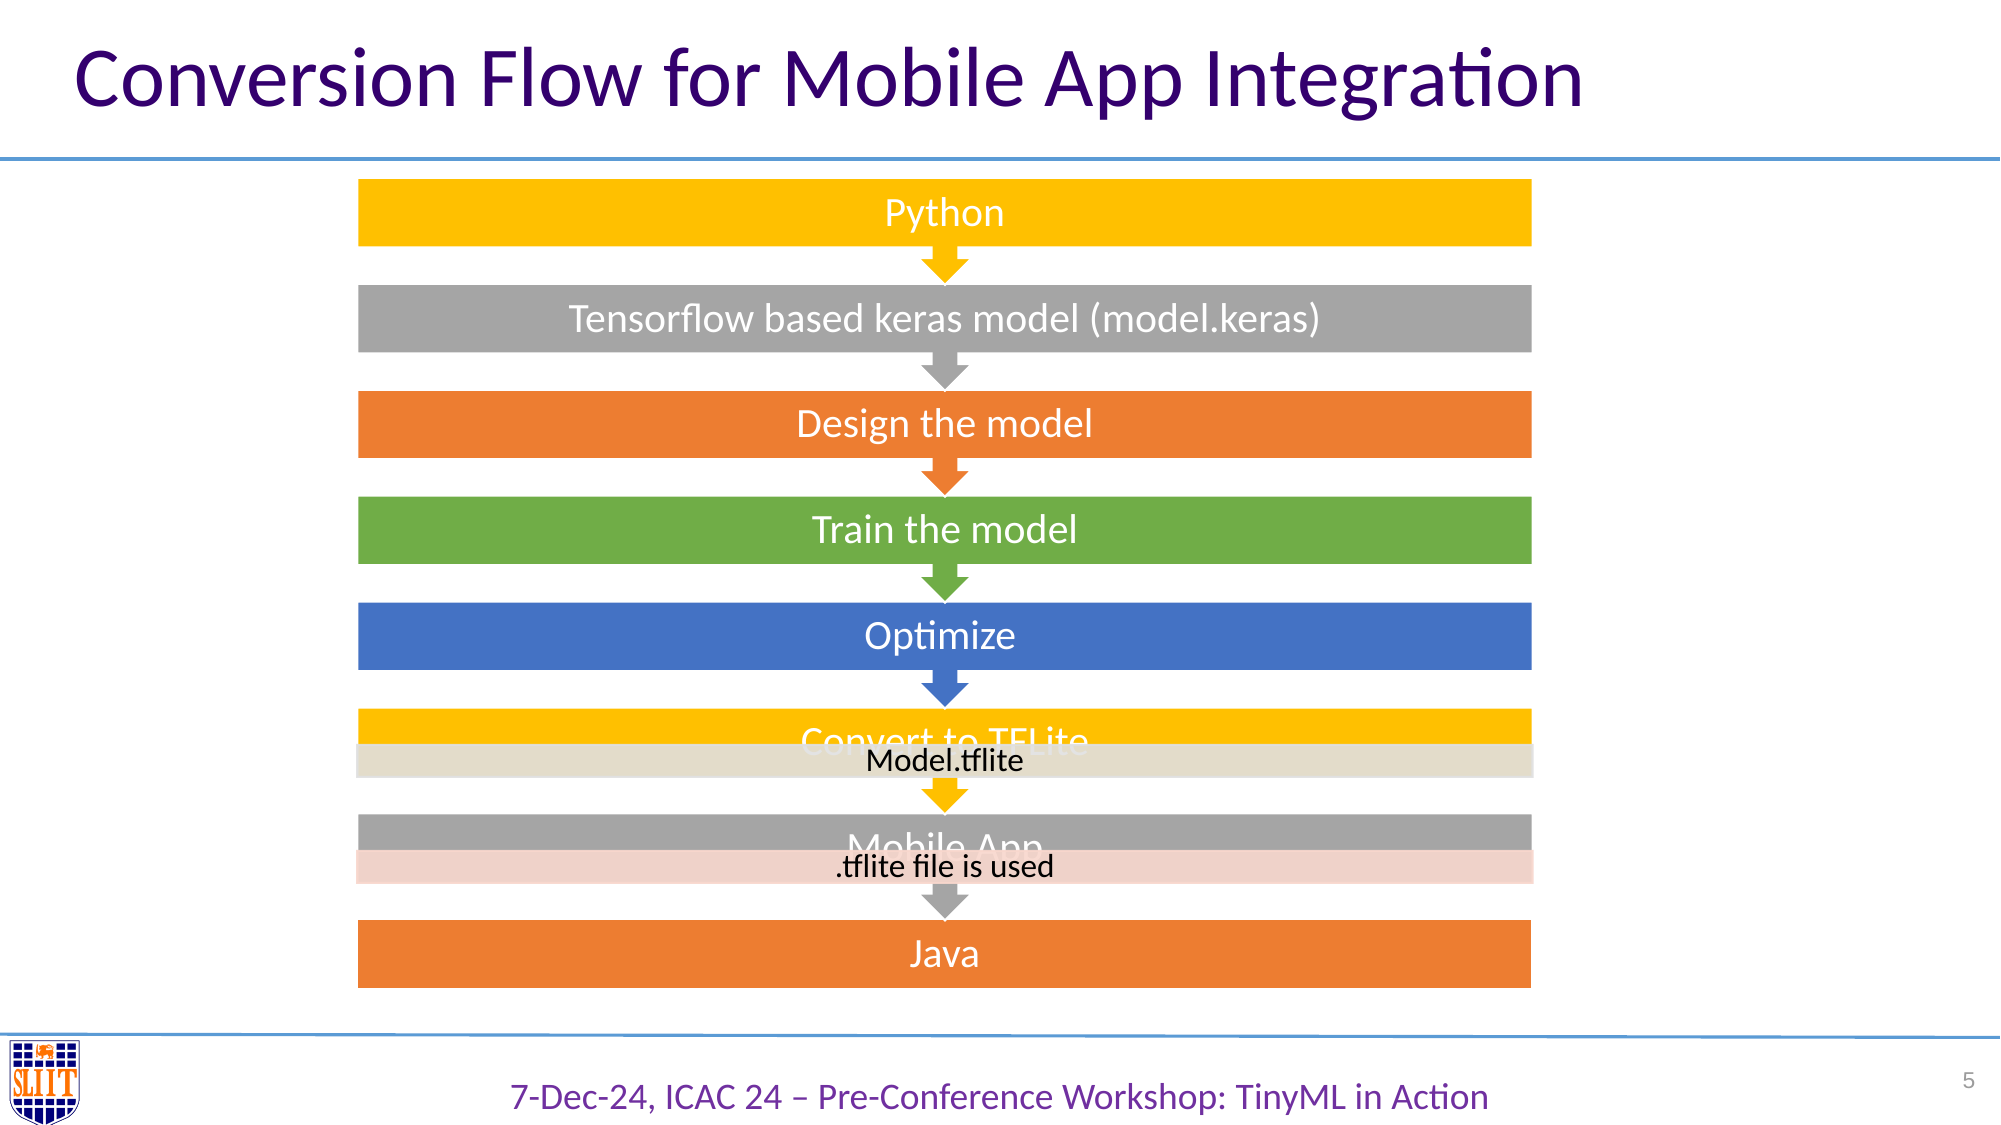

# Conversion Flow for Mobile App Integration
Java
Mobile App
.tflite file is used
Convert to TFLite
Model.tflite
Optimize
Train the model
Design the model
Tensorflow based keras model (model.keras)
Python
5